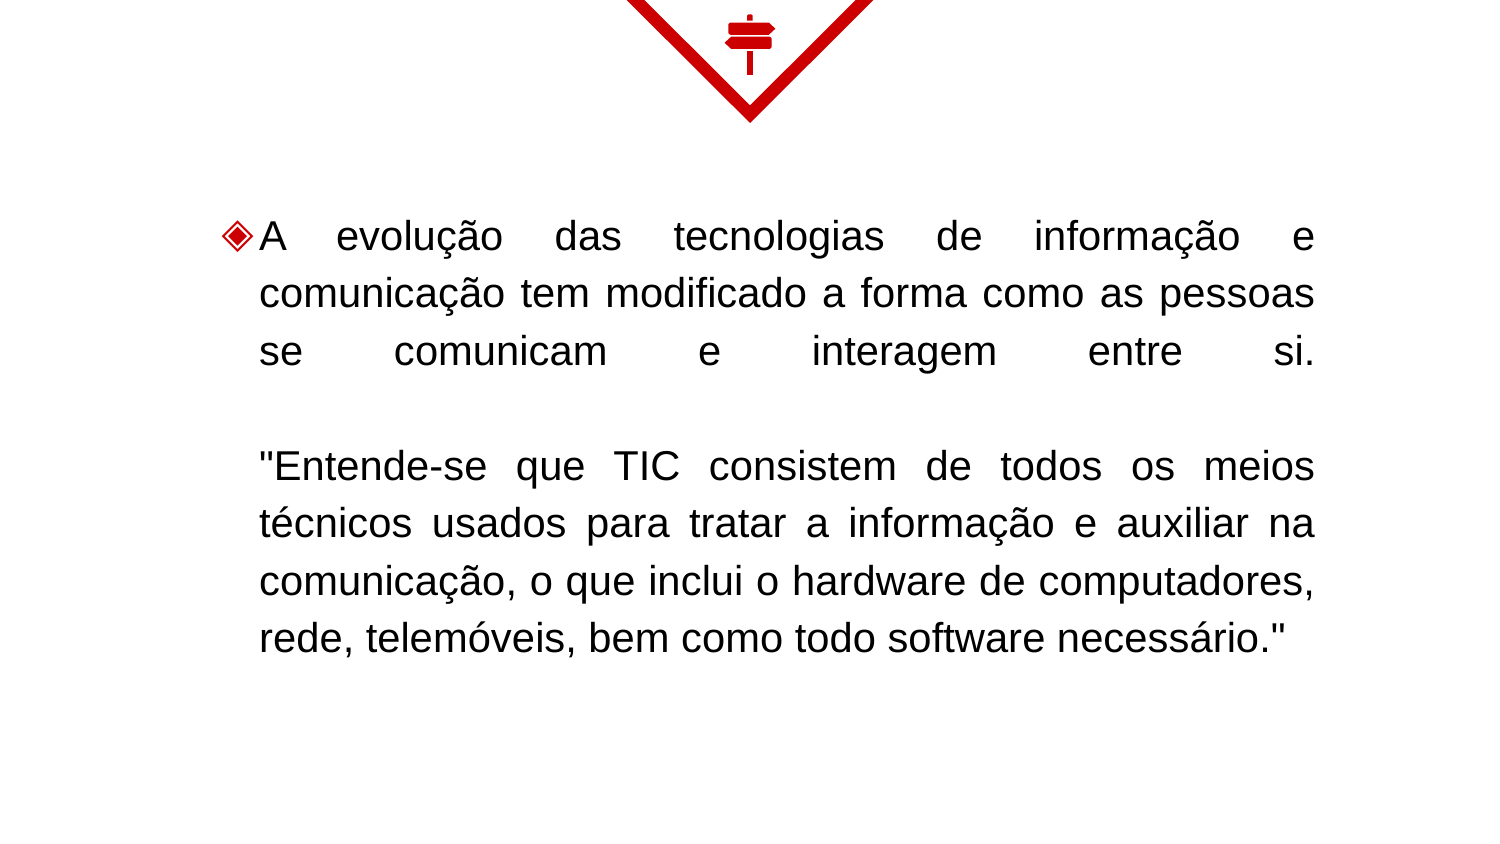

A evolução das tecnologias de informação e comunicação tem modificado a forma como as pessoas se comunicam e interagem entre si.
"Entende-se que TIC consistem de todos os meios técnicos usados para tratar a informação e auxiliar na comunicação, o que inclui o hardware de computadores, rede, telemóveis, bem como todo software necessário."